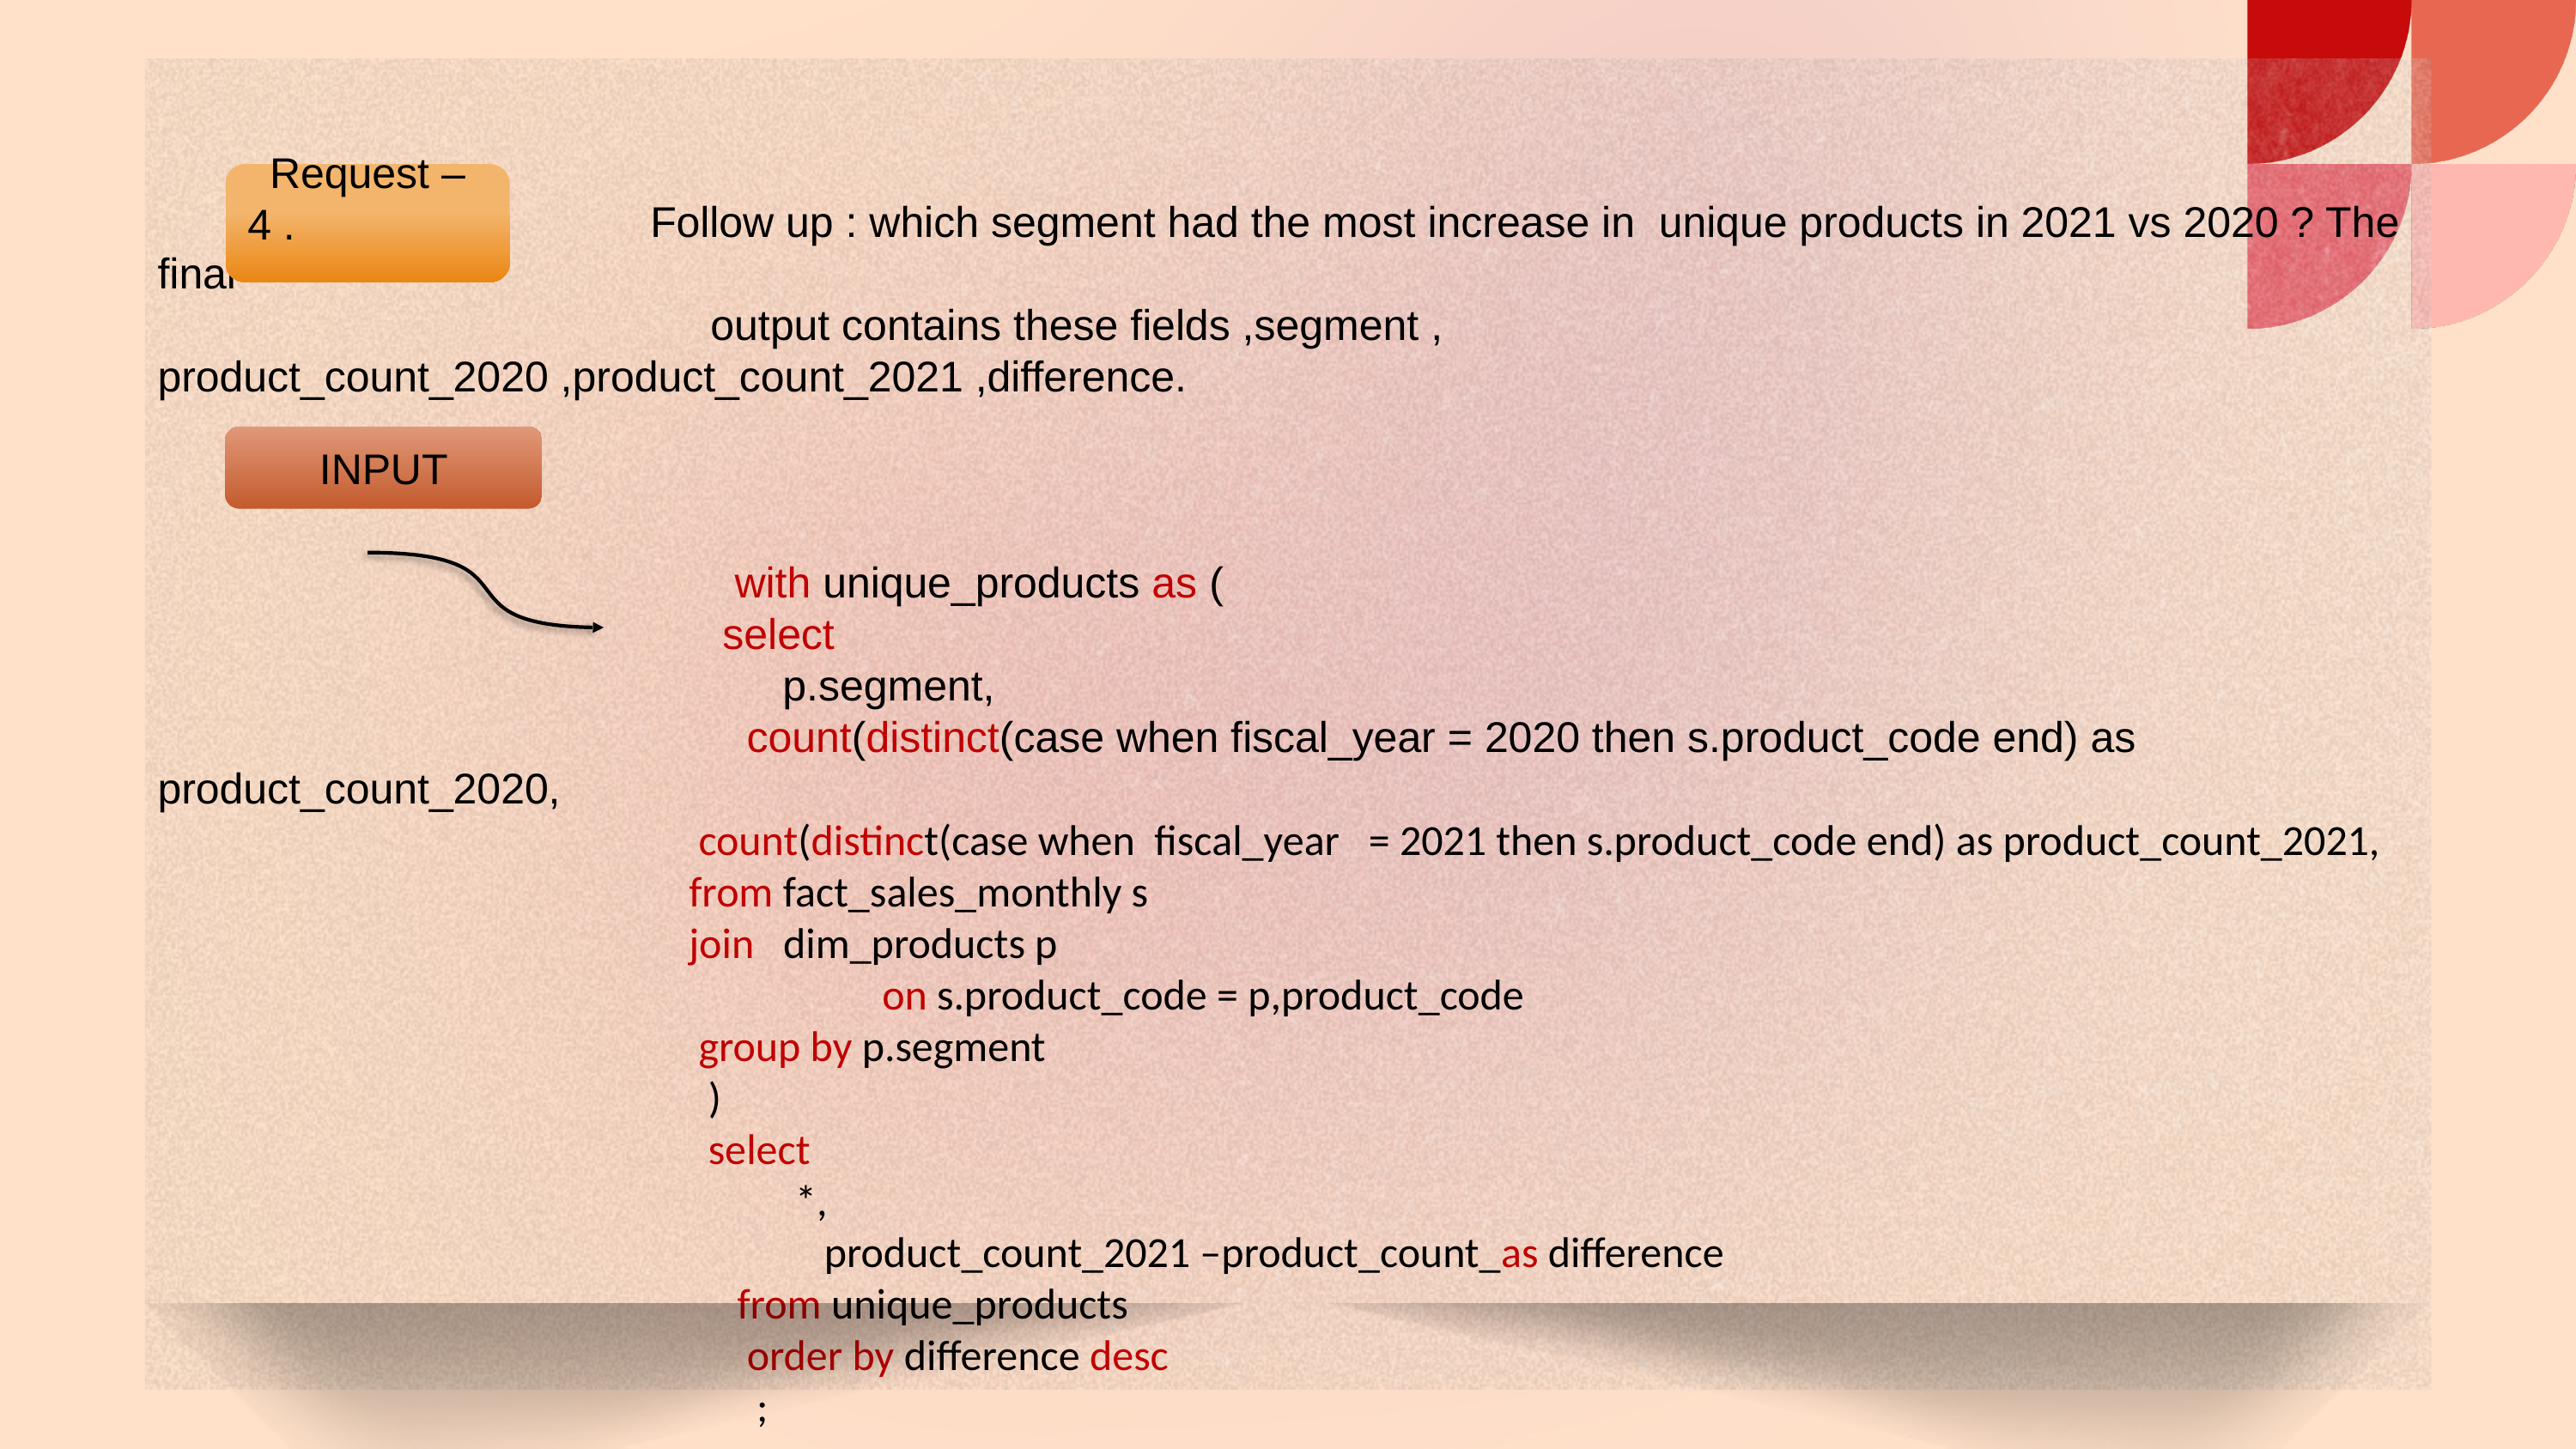

Follow up : which segment had the most increase in  unique products in 2021 vs 2020 ? The final
                                              output contains these fields ,segment , product_count_2020 ,product_count_2021 ,difference.

                                                with unique_products as (
                                               select
                                                    p.segment,
                                                 count(distinct(case when fiscal_year = 2020 then s.product_code end) as product_count_2020,
                                                        count(distinct(case when  fiscal_year   = 2021 then s.product_code end) as product_count_2021,
                                                       from fact_sales_monthly s
                                                       join   dim_products p
                                                                           on s.product_code = p,product_code
                                                        group by p.segment
                                                         )
                                                         select
                                                                  *,
                                                                     product_count_2021 –product_count_as difference
                                                            from unique_products
                                                             order by difference desc
                                                              ;

Request – 4 .
INPUT